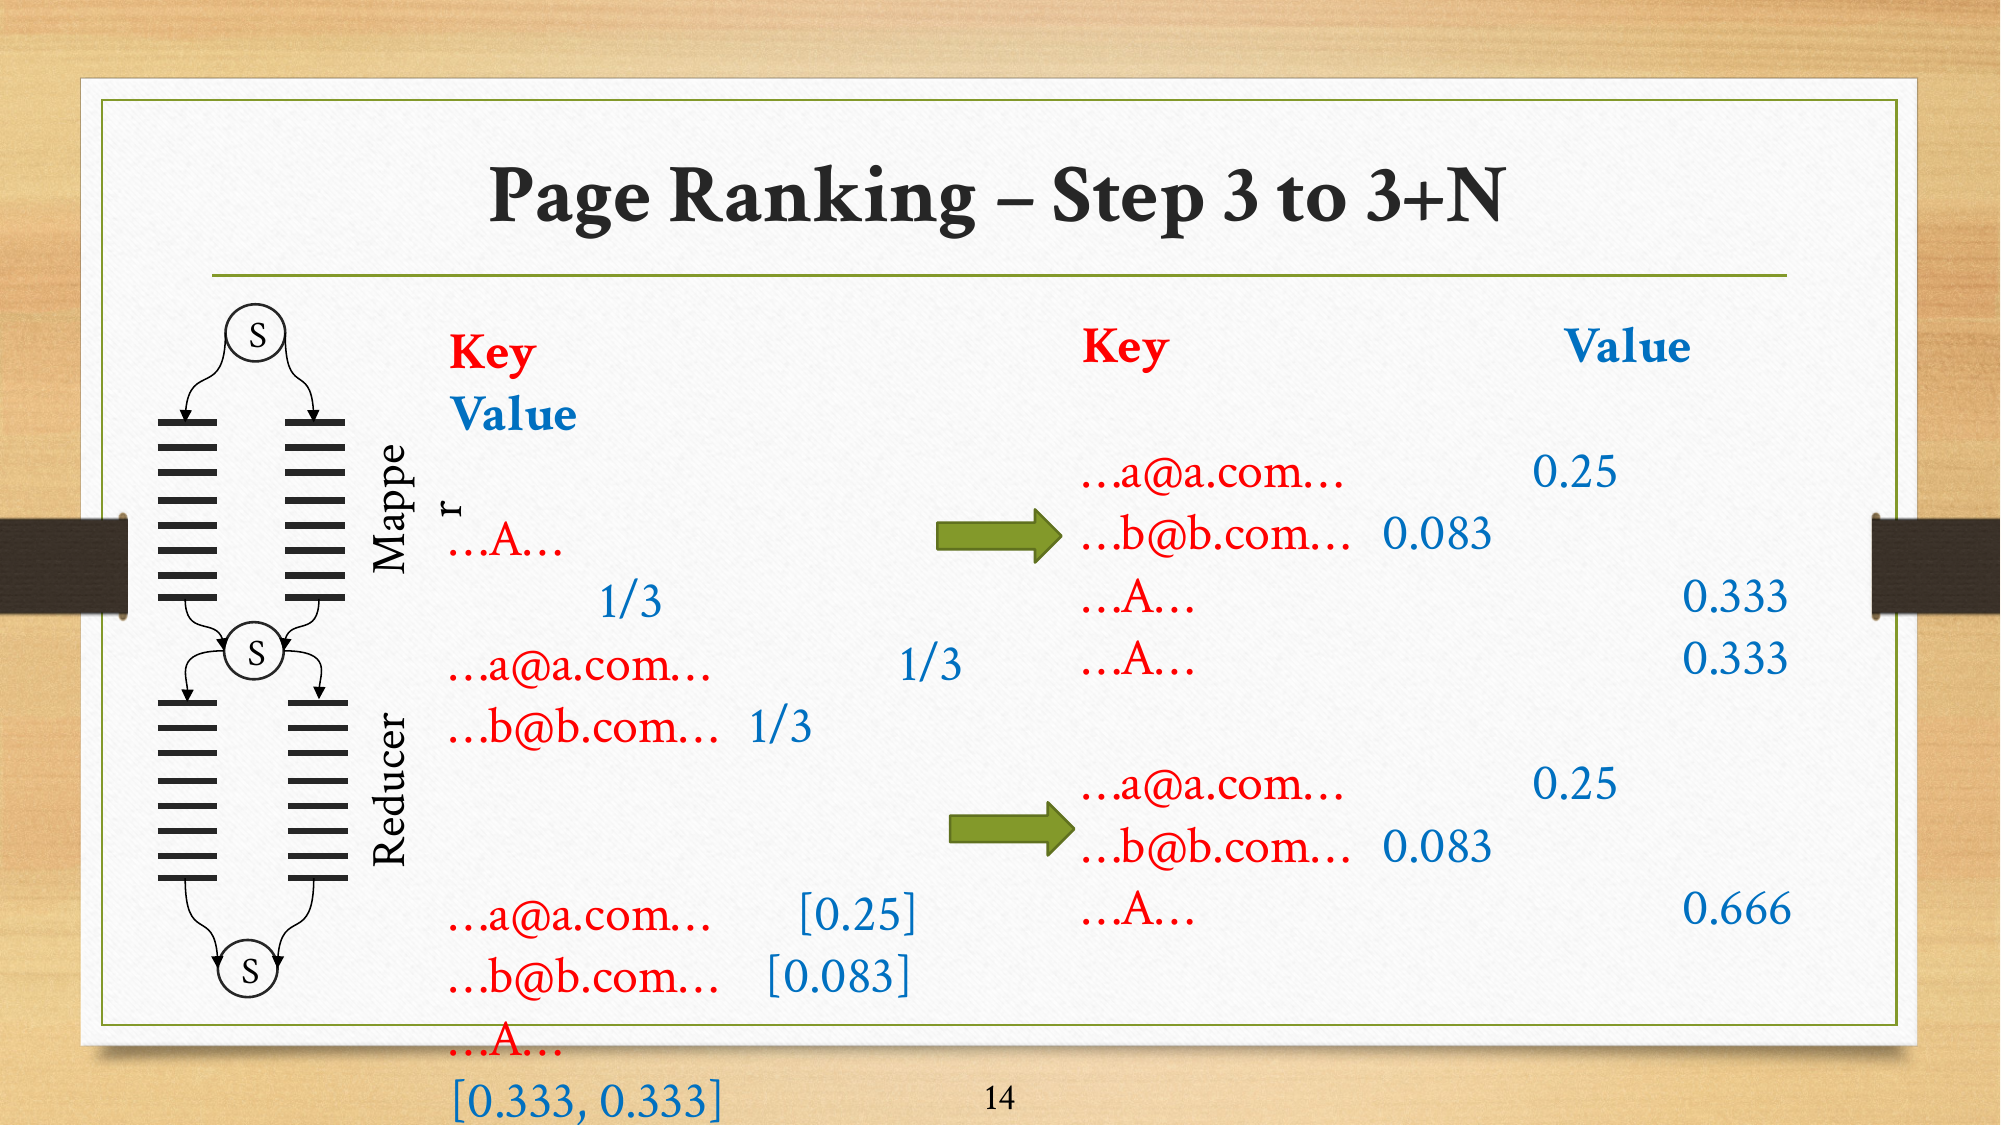

# Page Ranking – Step 3 to 3+N
Key			   Value

…a@a.com…		0.25
…b@b.com…	0.083
…A…				0.333
…A…				0.333

…a@a.com…		0.25
…b@b.com…	0.083
…A…				0.666
S
Mapper
Reducer
S
S
Key			  Value

…A…				1/3
…a@a.com…		1/3
…b@b.com…	1/3

…a@a.com…	    [0.25]
…b@b.com…    [0.083]
…A…			[0.333, 0.333]

14